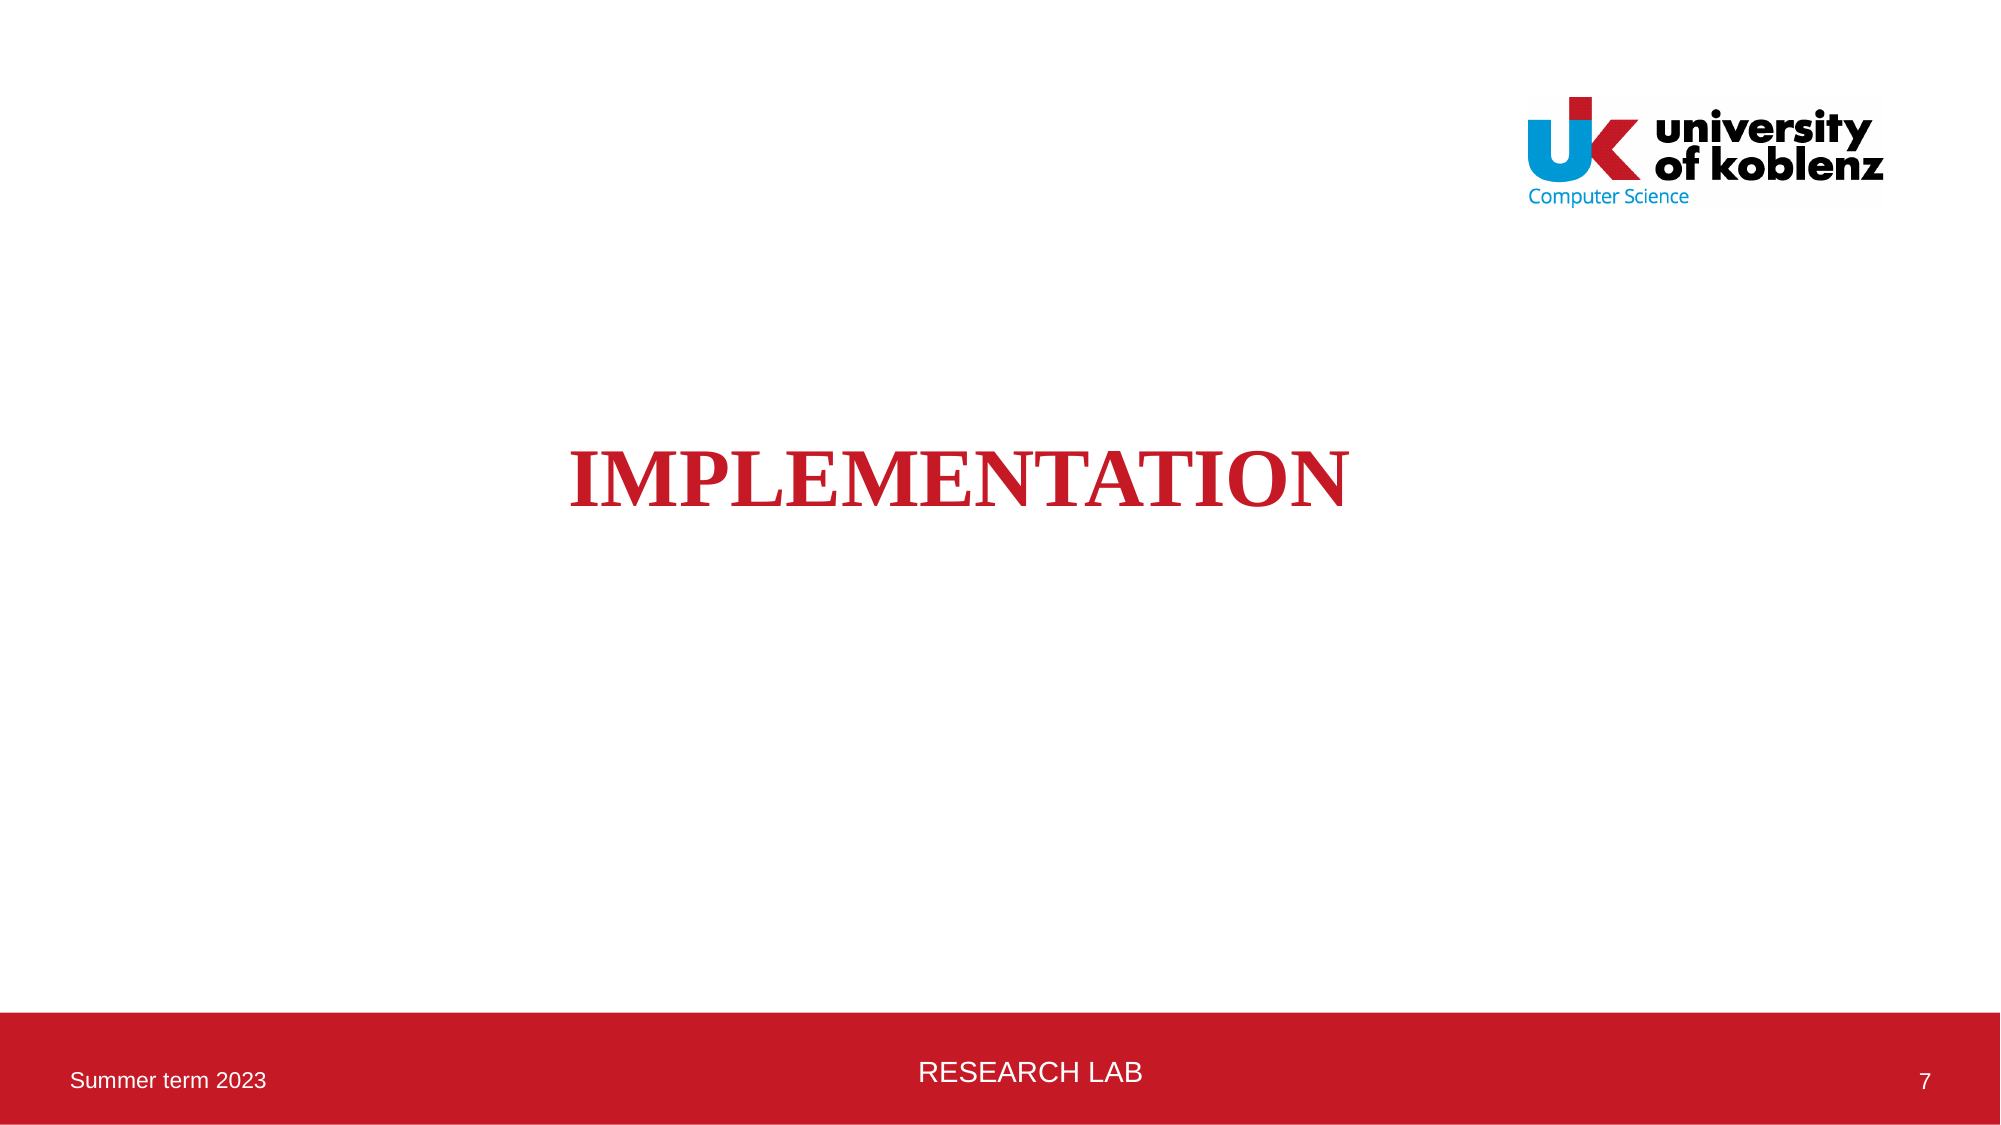

# IMPLEMENTATION
RESEARCH LAB

Summer term 2023
7